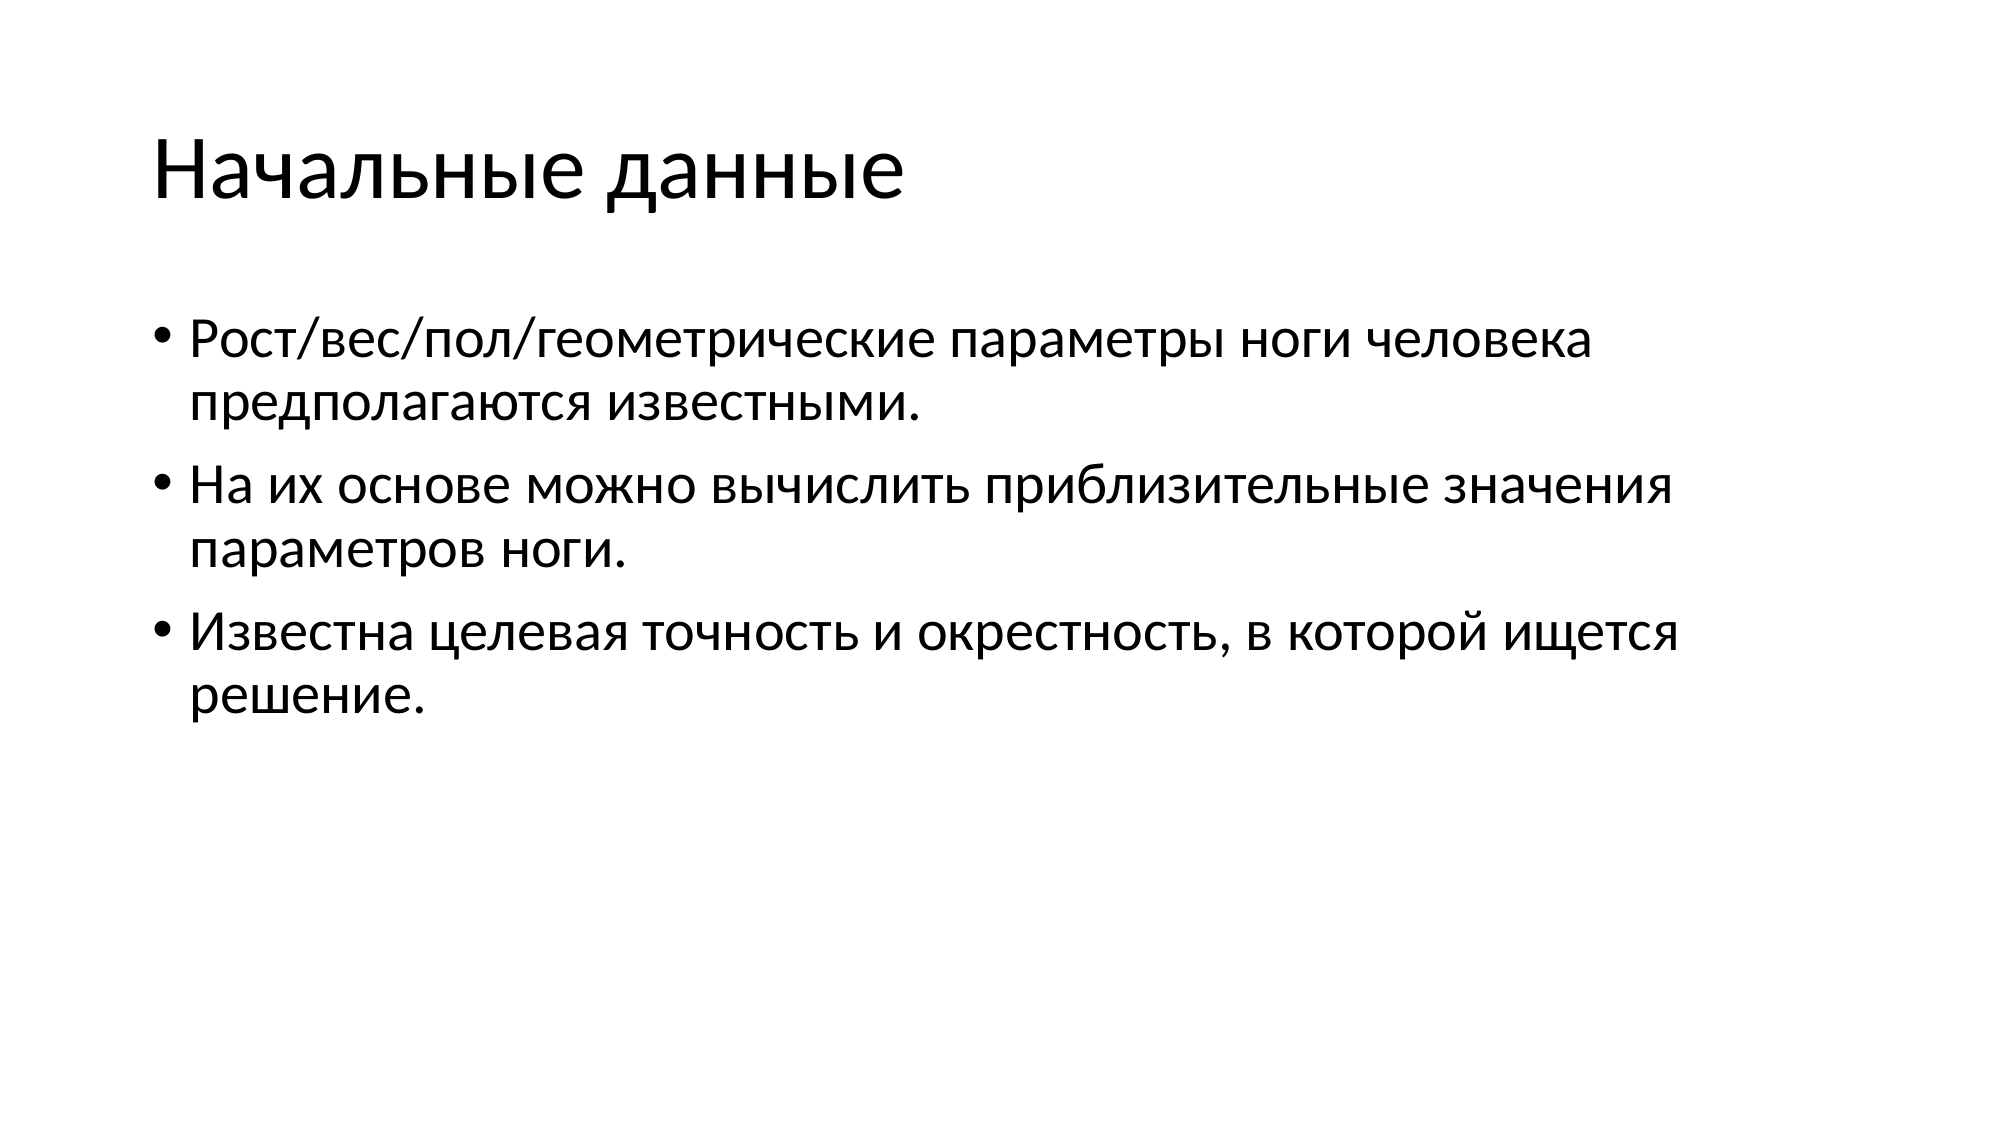

# Начальные данные
Рост/вес/пол/геометрические параметры ноги человека предполагаются известными.
На их основе можно вычислить приблизительные значения параметров ноги.
Известна целевая точность и окрестность, в которой ищется решение.